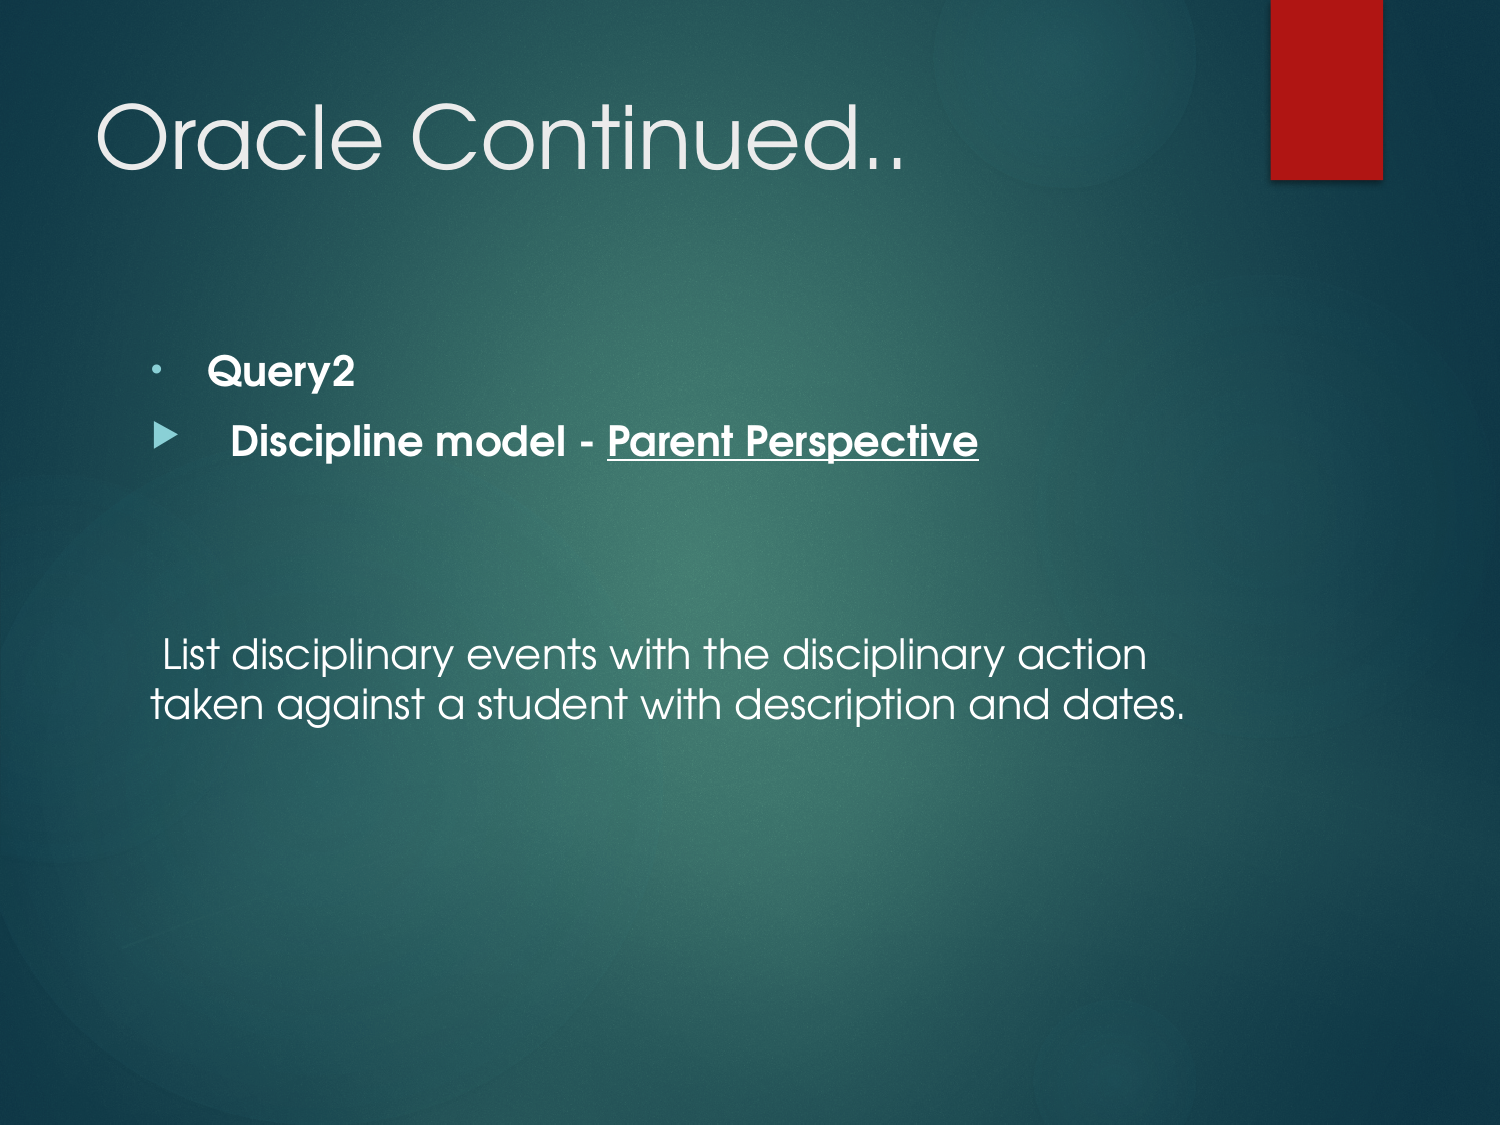

# Oracle Continued..
Query2
  Discipline model - Parent Perspective

 List disciplinary events with the disciplinary action taken against a student with description and dates.